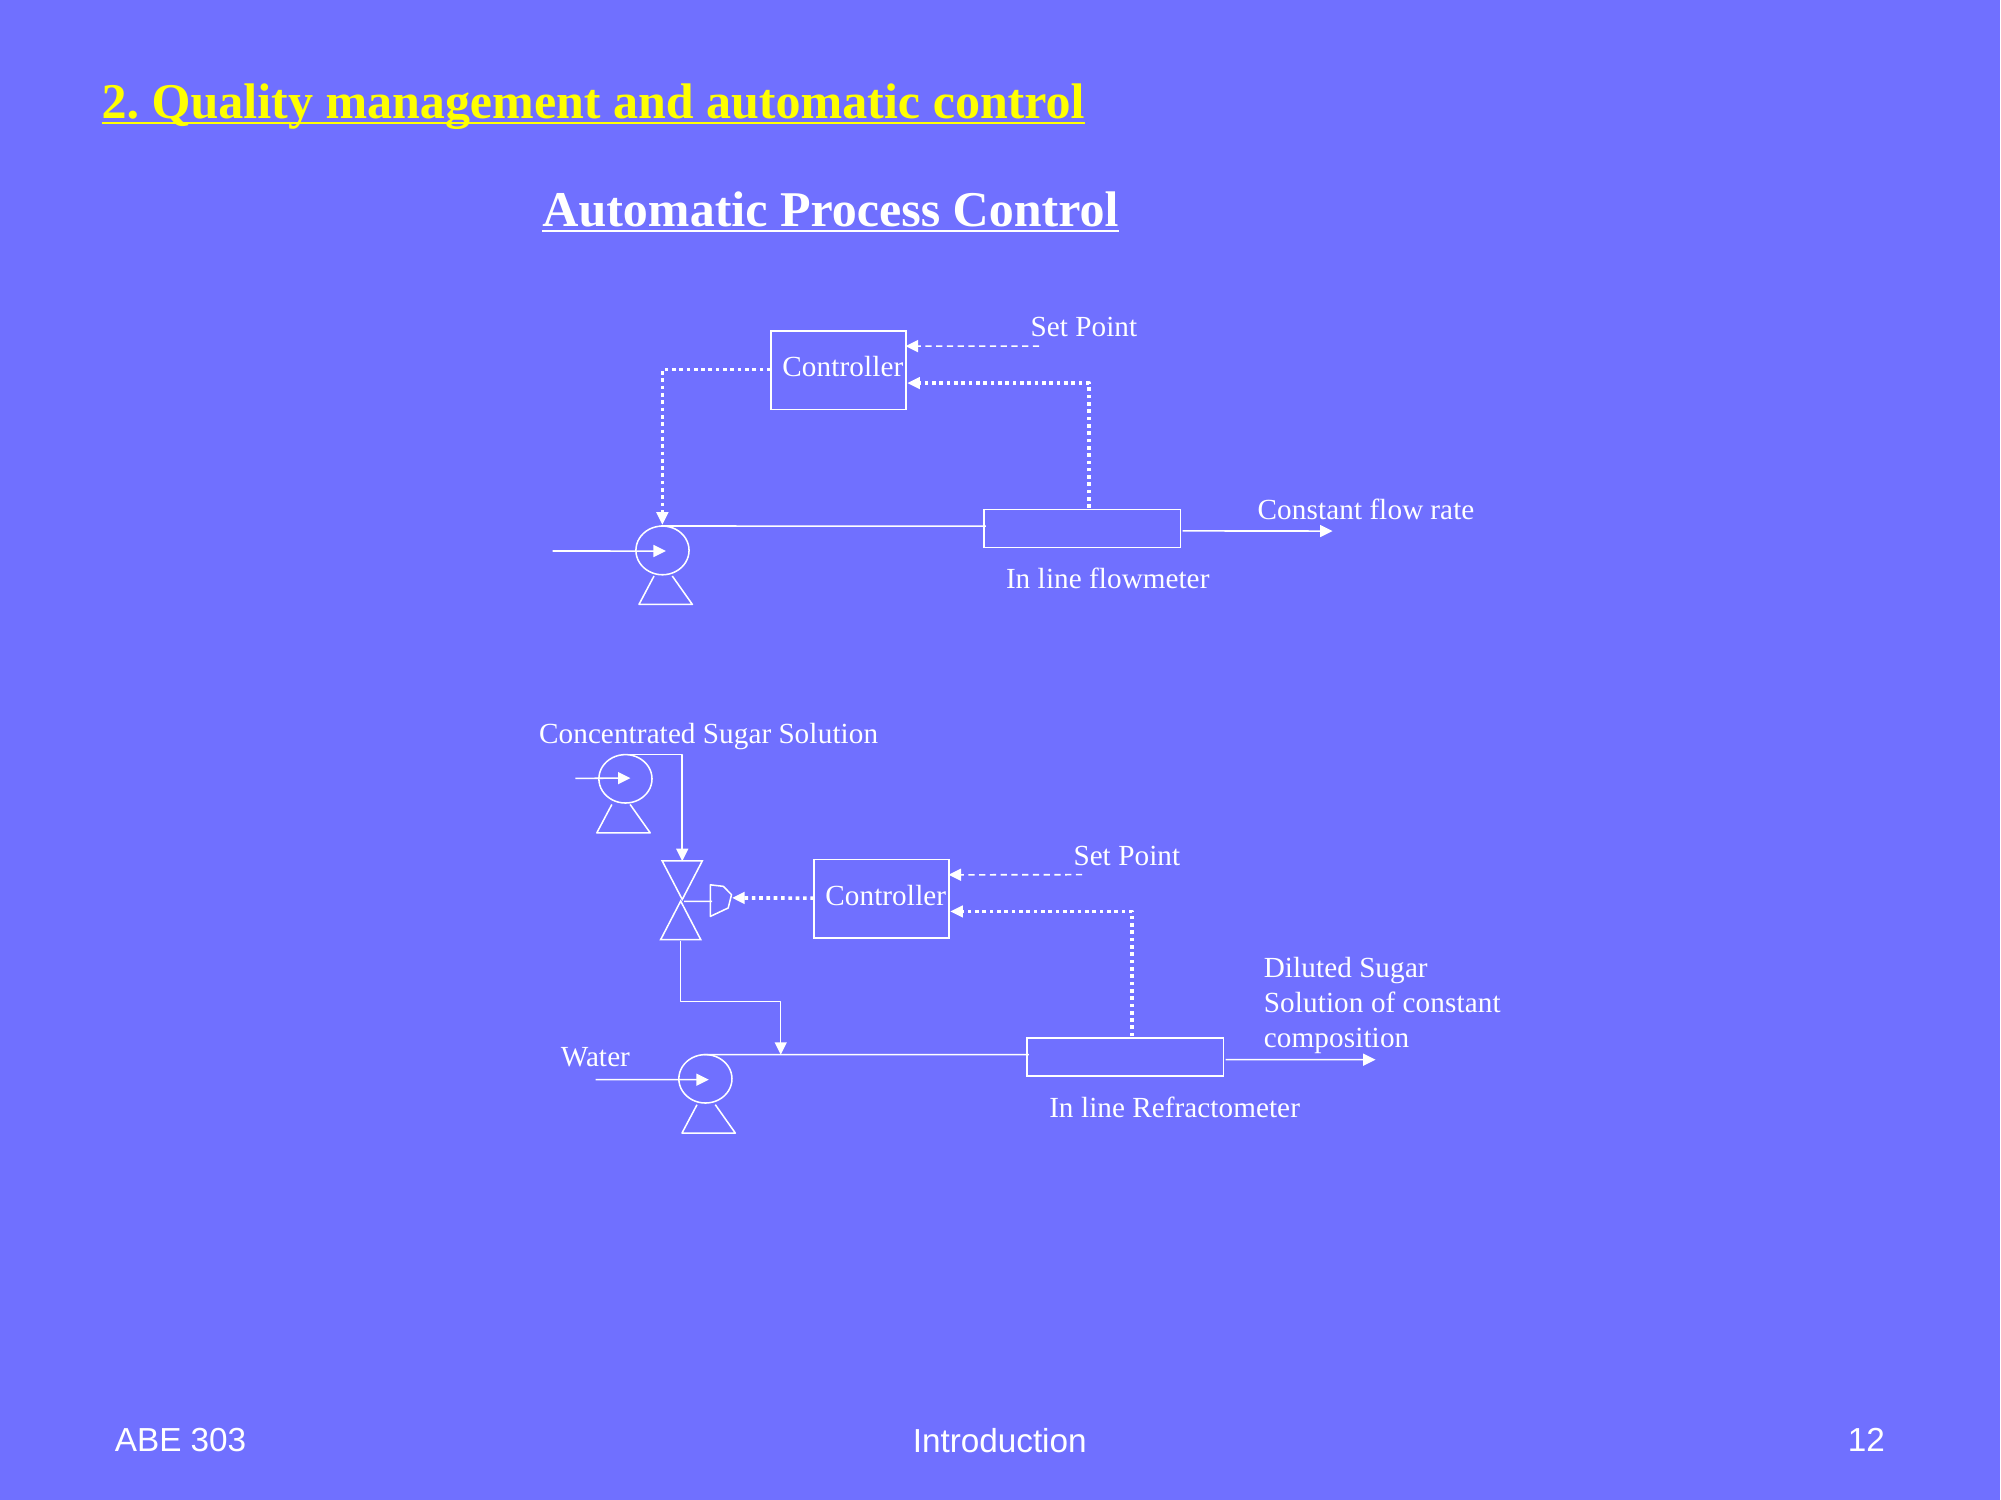

2. Quality management and automatic control
Automatic Process Control
Set Point

Controller

Constant flow rate

In line flowmeter

Concentrated Sugar Solution

Set Point

Controller

Diluted Sugar
Solution of constant
composition

Water

In line Refractometer

ABE 303
12
Introduction